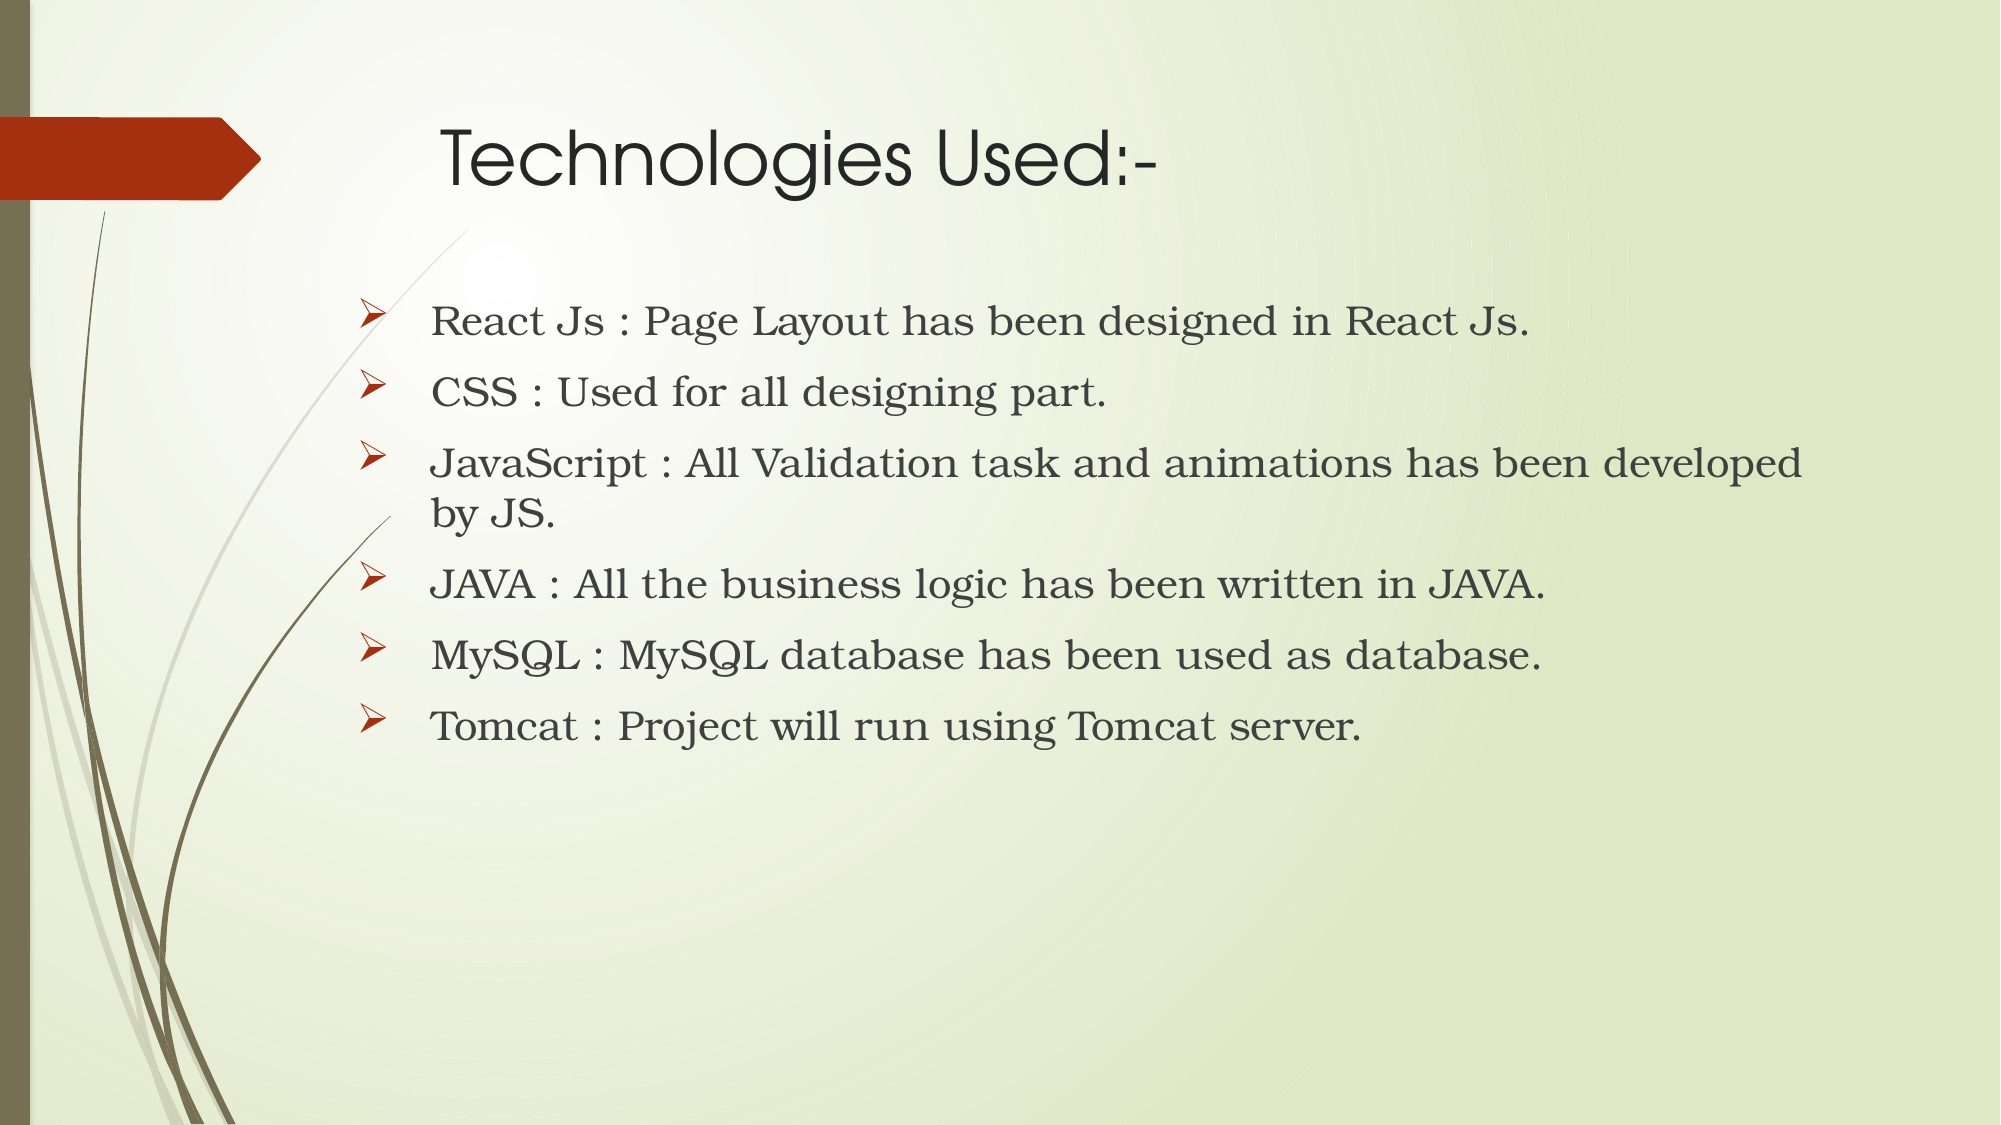

# Technologies Used:-
React Js : Page Layout has been designed in React Js.
CSS : Used for all designing part.
JavaScript : All Validation task and animations has been developed by JS.
JAVA : All the business logic has been written in JAVA.
MySQL : MySQL database has been used as database.
Tomcat : Project will run using Tomcat server.